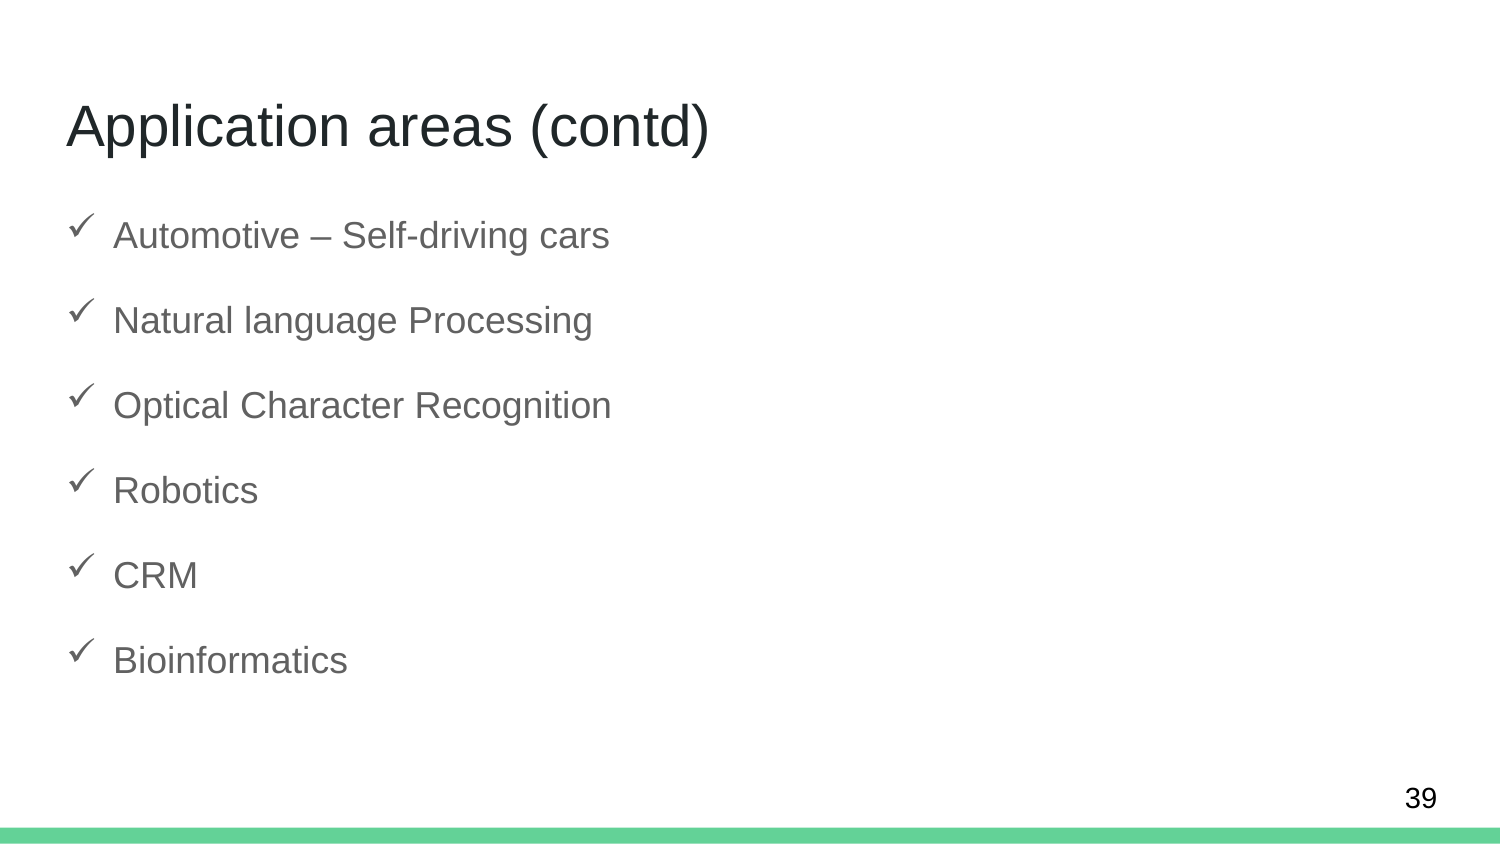

# Application areas (contd)
Automotive – Self-driving cars
Natural language Processing
Optical Character Recognition
Robotics
CRM
Bioinformatics

39